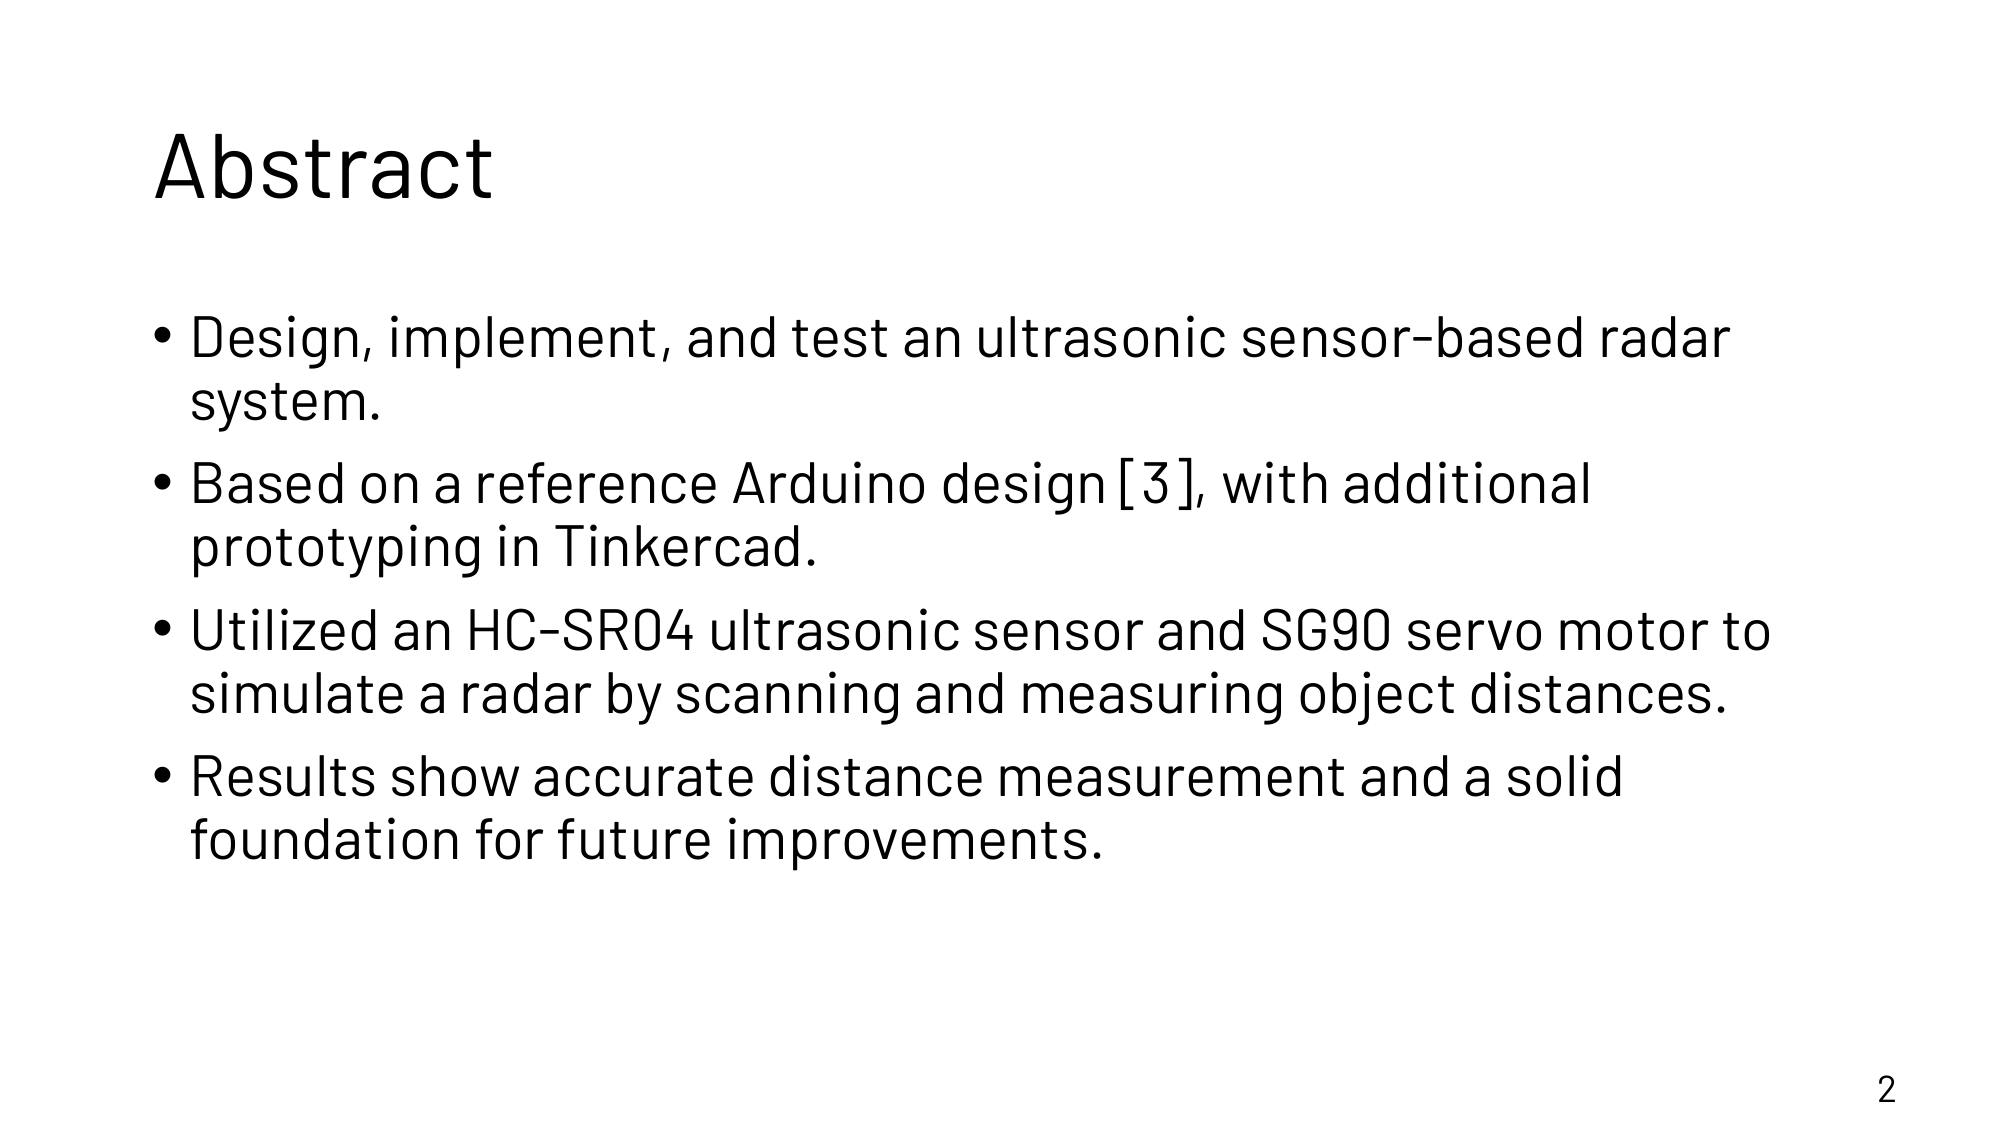

# Abstract
Design, implement, and test an ultrasonic sensor-based radar system.
Based on a reference Arduino design [3], with additional prototyping in Tinkercad.
Utilized an HC-SR04 ultrasonic sensor and SG90 servo motor to simulate a radar by scanning and measuring object distances.
Results show accurate distance measurement and a solid foundation for future improvements.
2